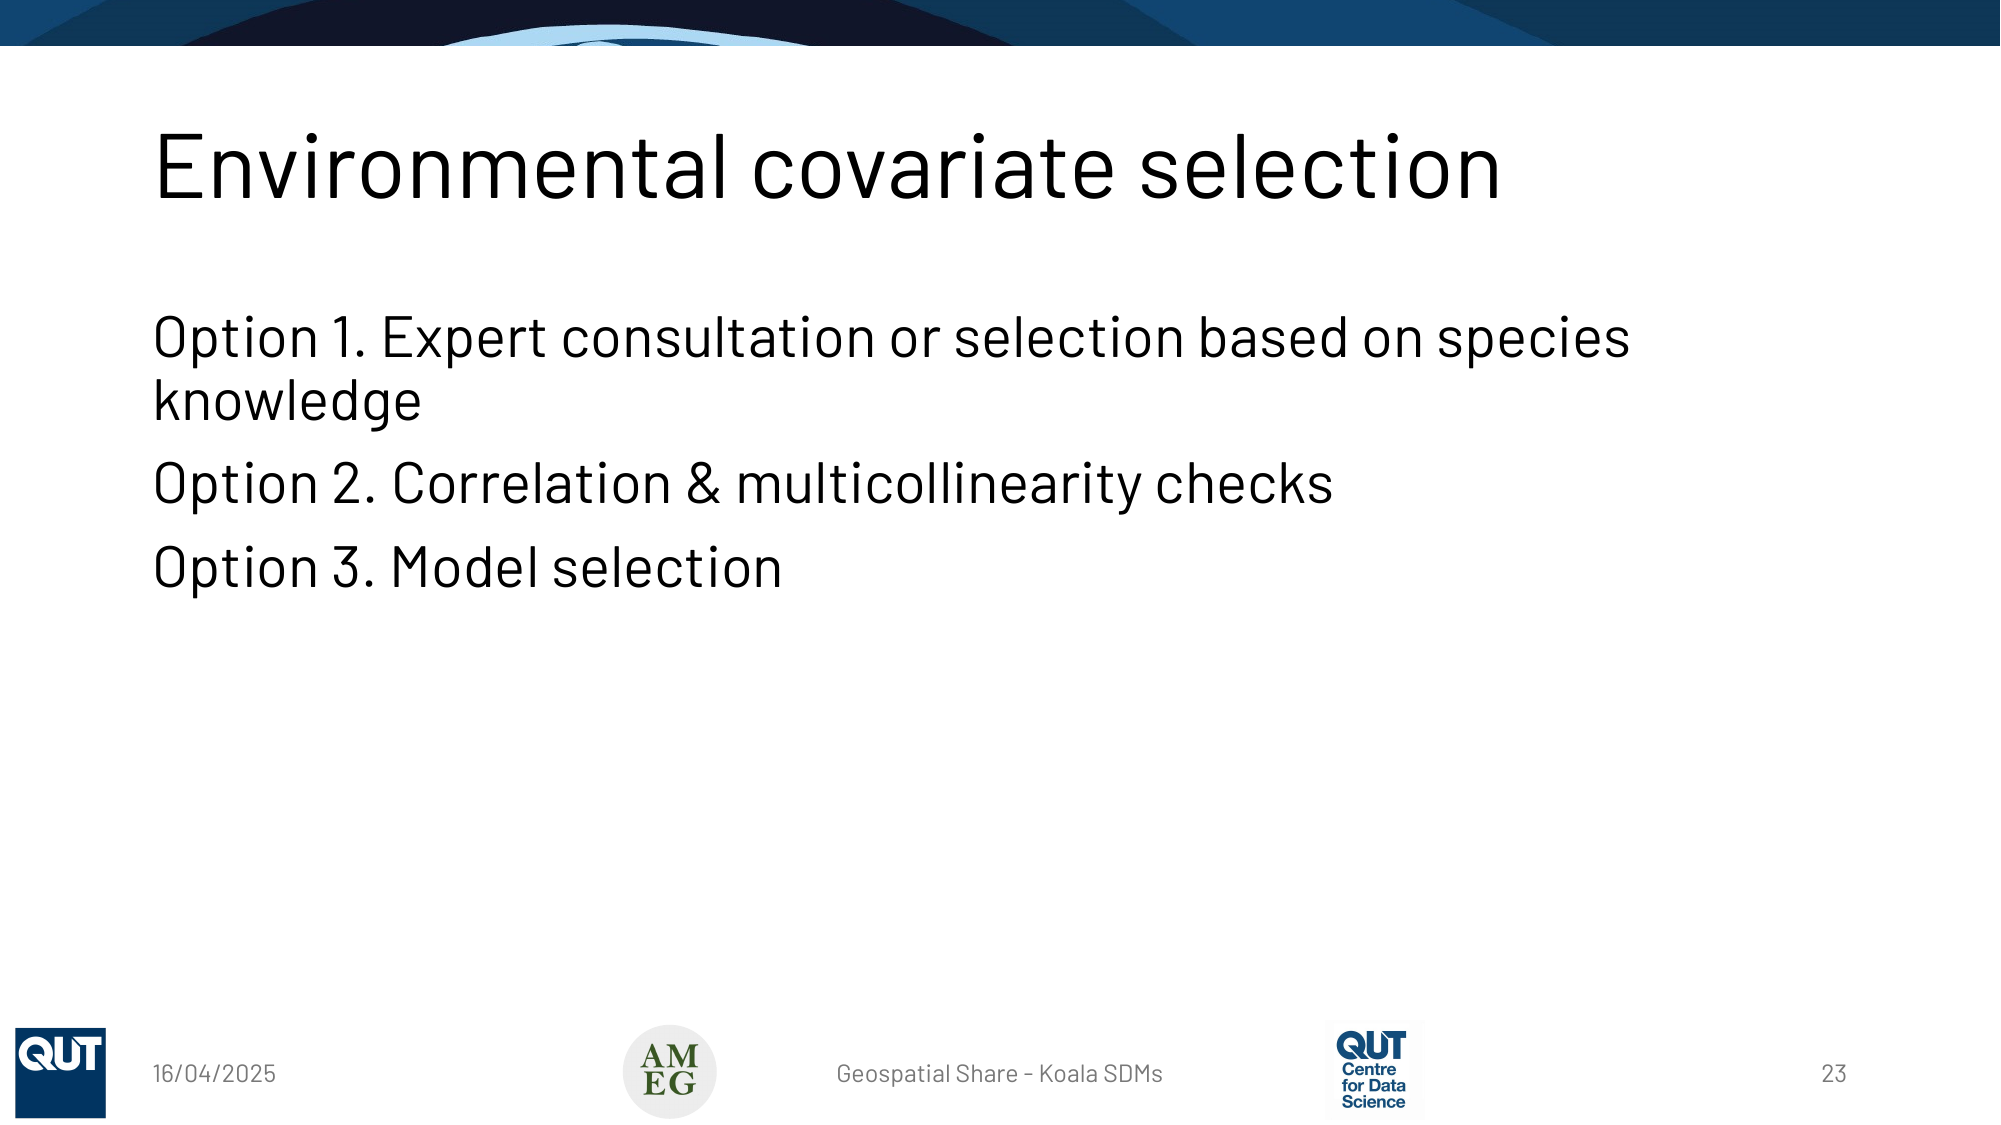

# Environmental covariate selection
Option 1. Expert consultation or selection based on species knowledge
Option 2. Correlation & multicollinearity checks
Option 3. Model selection

16/04/2025
Geospatial Share - Koala SDMs
23